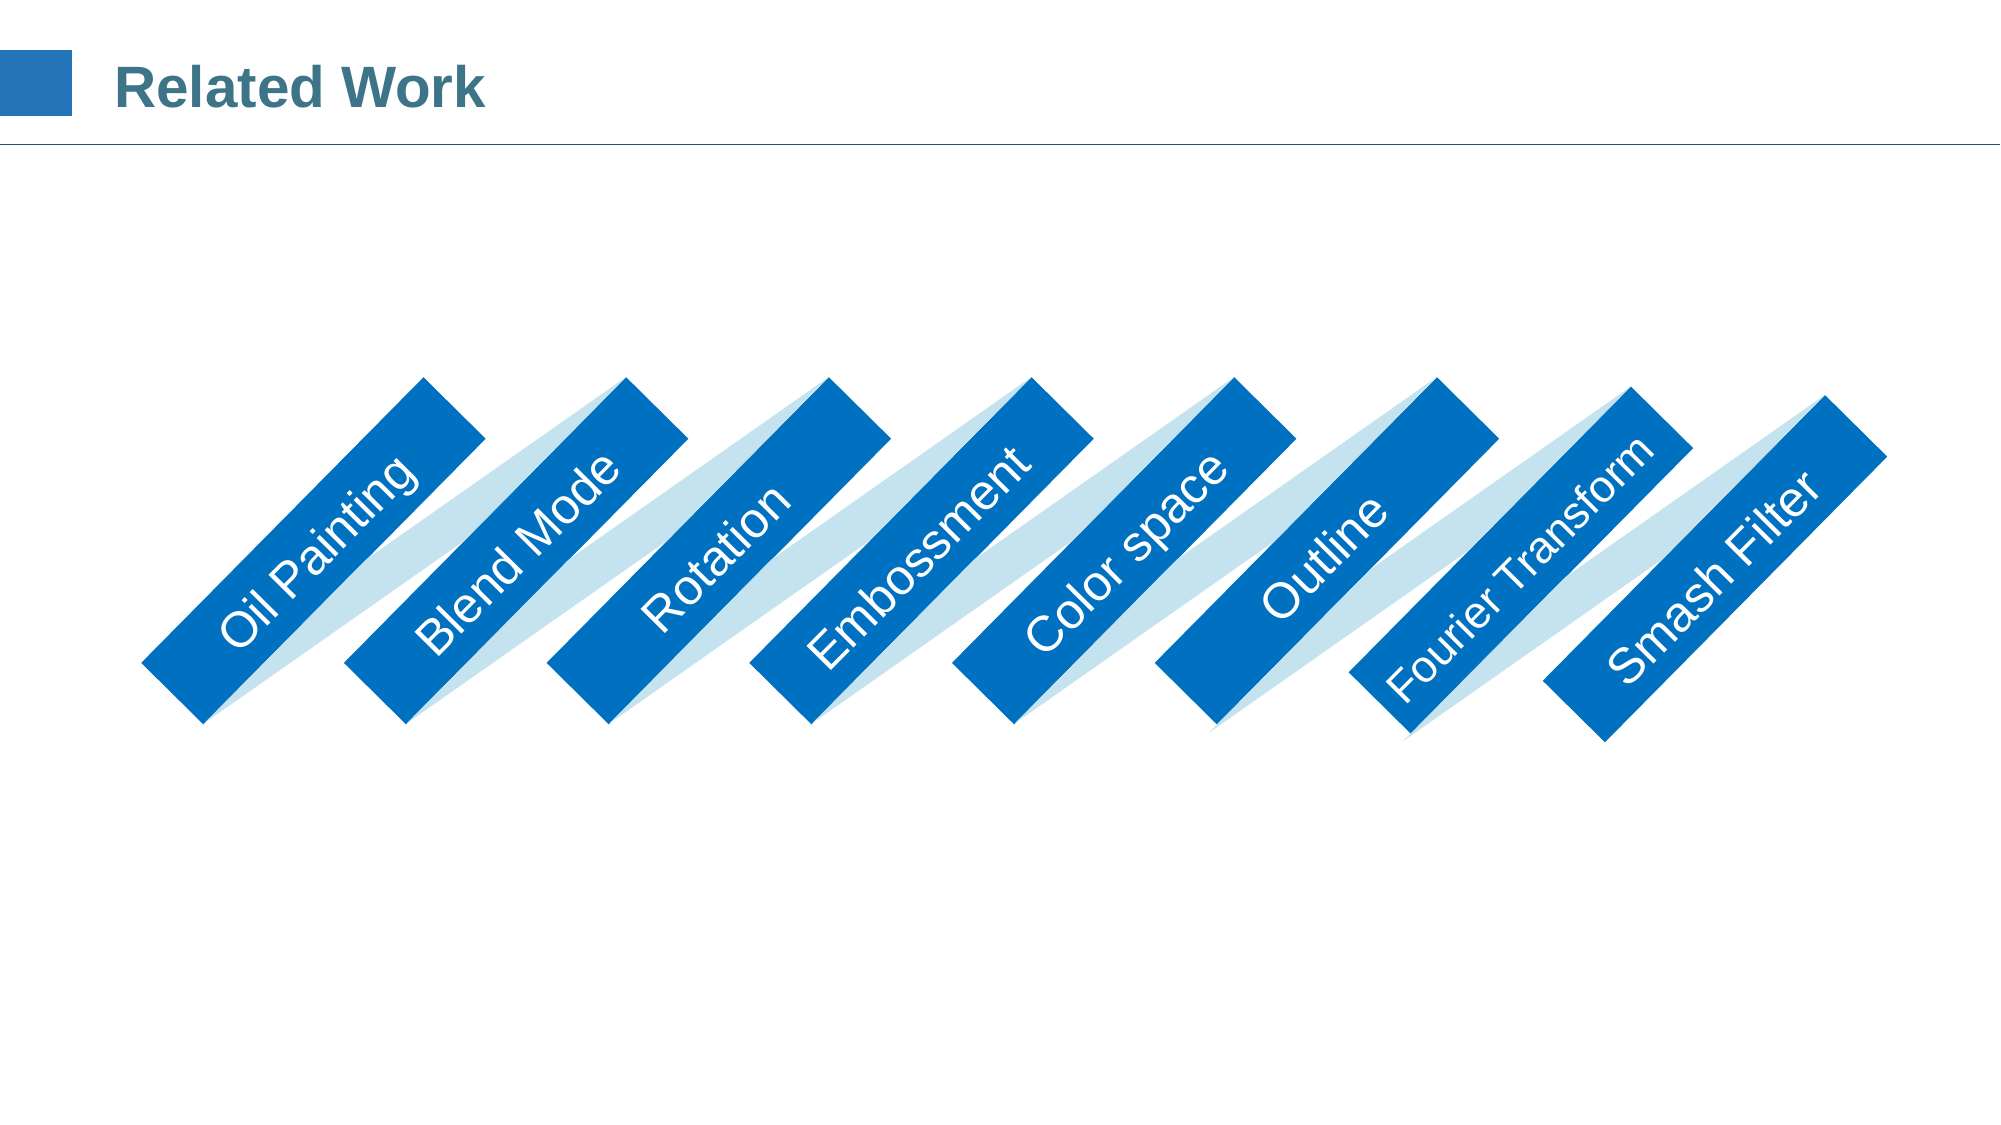

Related Work

Oil Painting
Blend Mode
Rotation
Embossment
Color space
Outline
Fourier Transform
Smash Filter